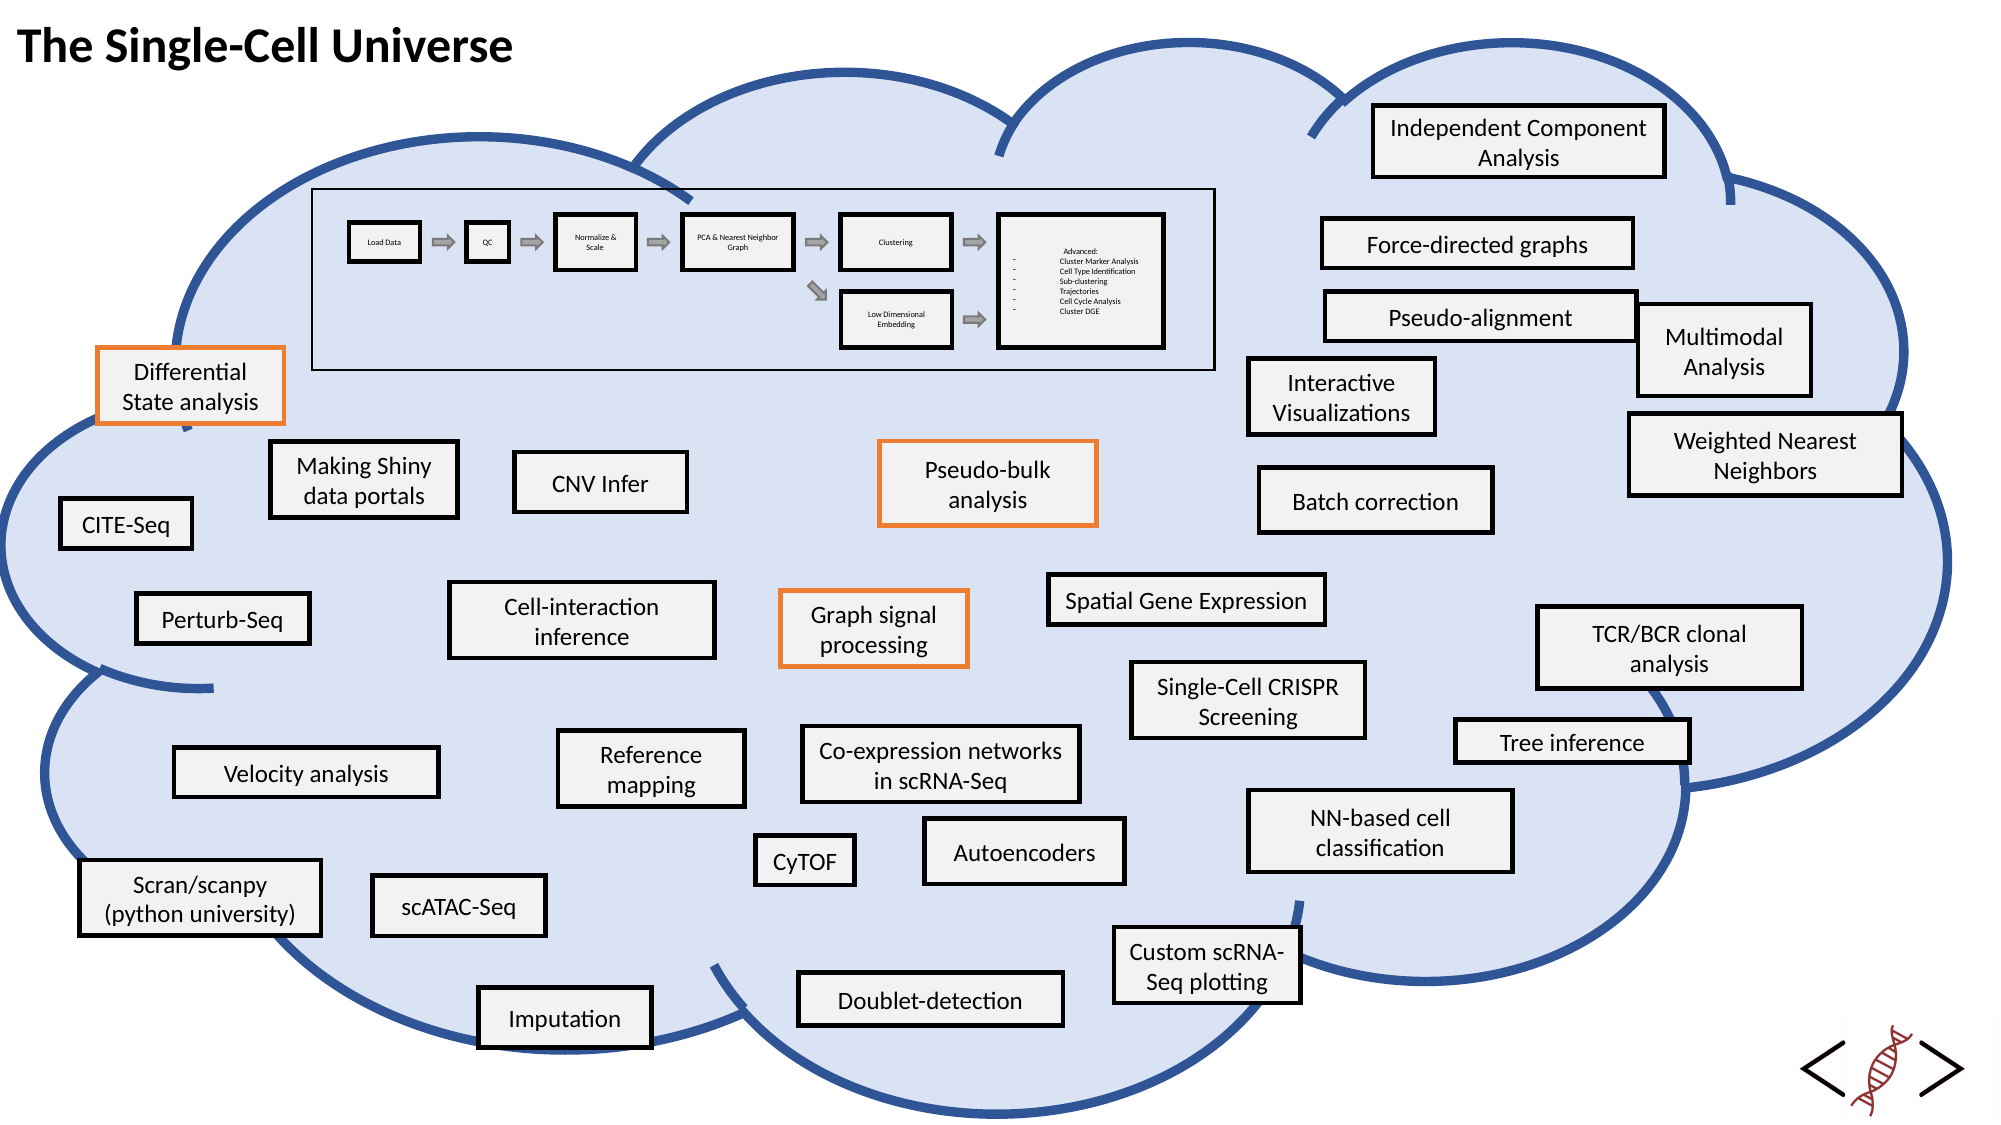

The Single-Cell Universe

Independent Component Analysis

Normalize & Scale
PCA & Nearest Neighbor Graph
Clustering
Advanced:
Cluster Marker Analysis
Cell Type Identification
Sub-clustering
Trajectories
Cell Cycle Analysis
Cluster DGE
Load Data
QC

Low Dimensional Embedding

Force-directed graphs
Pseudo-alignment
Multimodal Analysis
Differential State analysis
Interactive Visualizations
Weighted Nearest Neighbors
Pseudo-bulk analysis
Making Shiny data portals
CNV Infer
Batch correction
CITE-Seq
Spatial Gene Expression
Cell-interaction inference
Graph signal processing
Perturb-Seq
TCR/BCR clonal analysis
Single-Cell CRISPR Screening
Tree inference
Co-expression networks in scRNA-Seq
Reference mapping
Velocity analysis
NN-based cell classification
Autoencoders
CyTOF
Scran/scanpy (python university)
scATAC-Seq
Custom scRNA-Seq plotting
Doublet-detection
Imputation